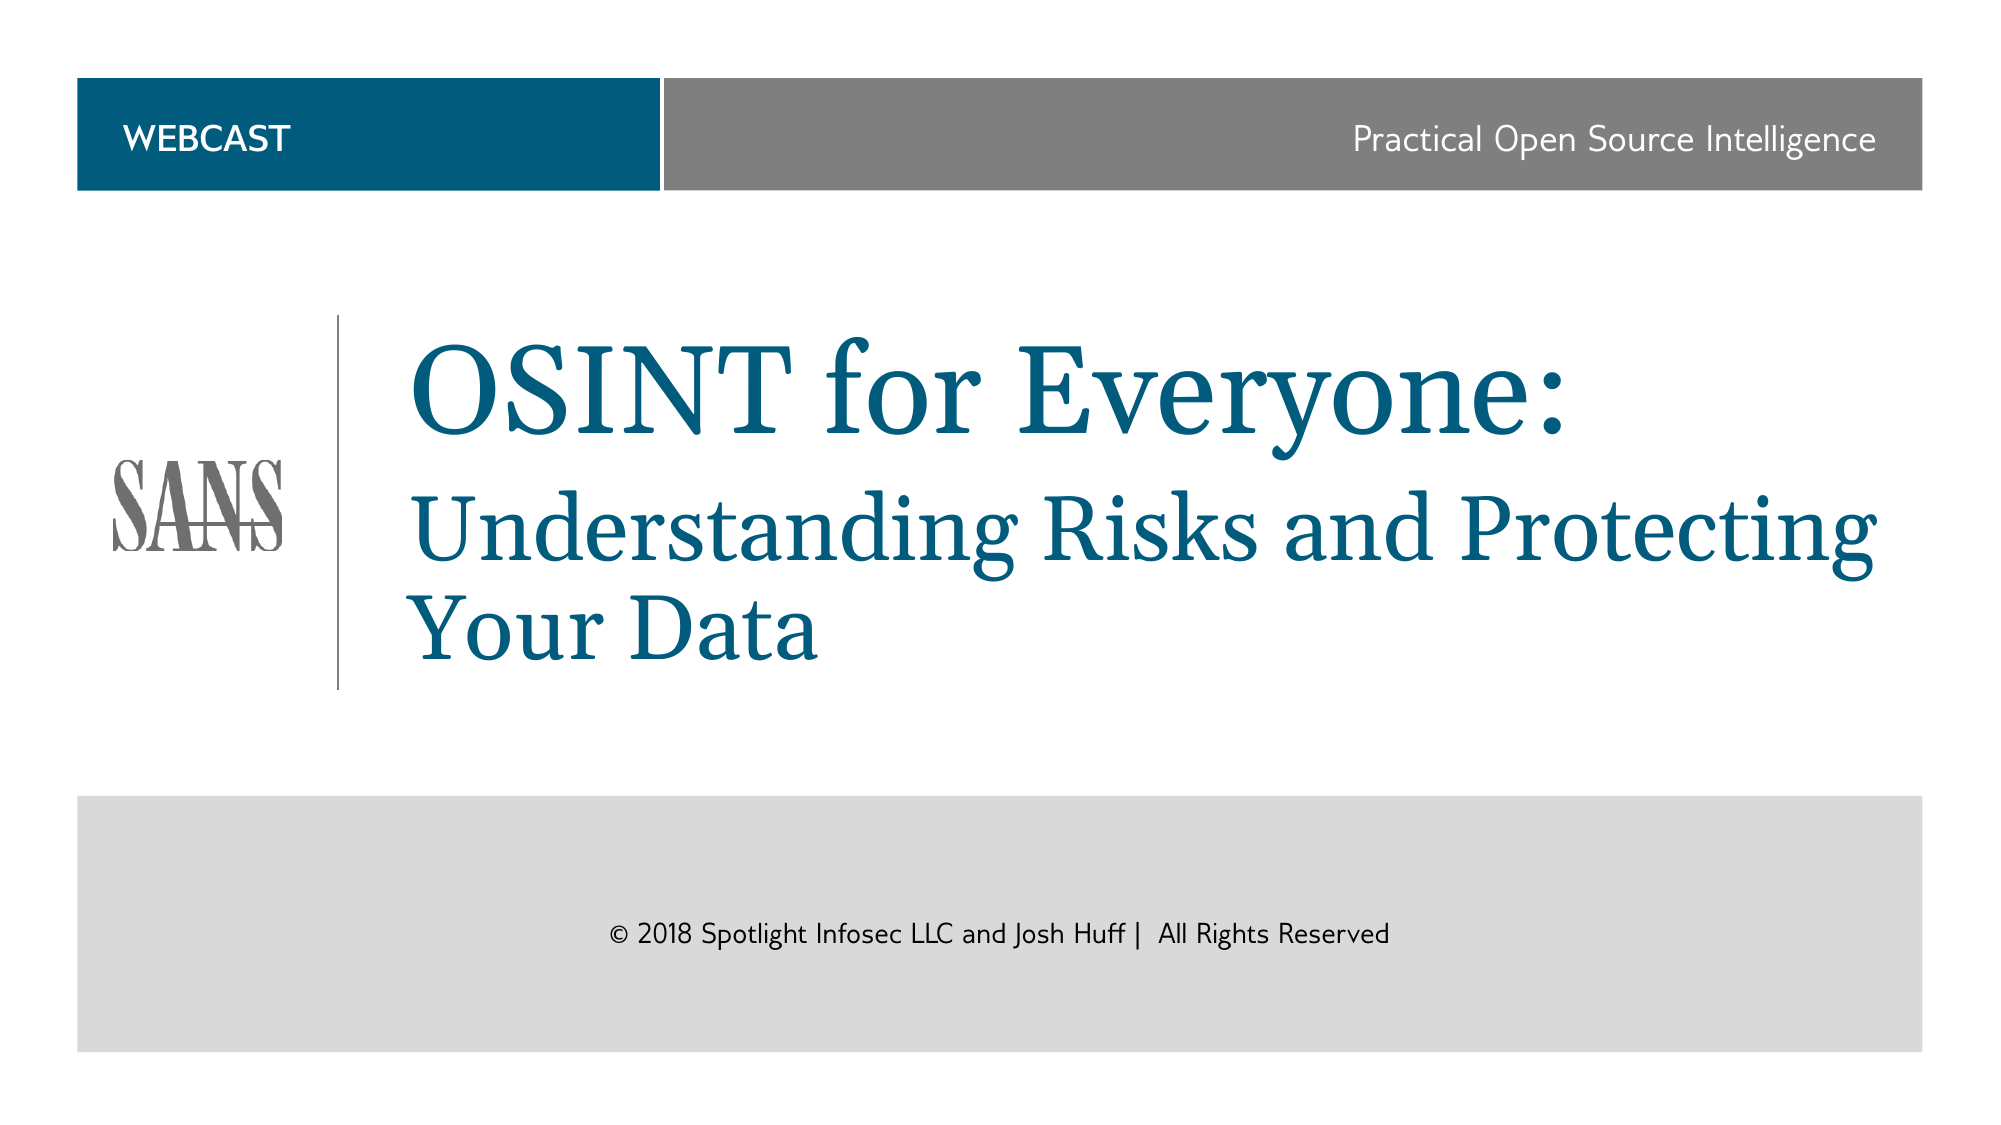

# WEBCAST
Practical Open Source Intelligence
OSINT for Everyone:
Understanding Risks and Protecting Your Data
© 2018 Spotlight Infosec LLC and Josh Huff |  All Rights Reserved